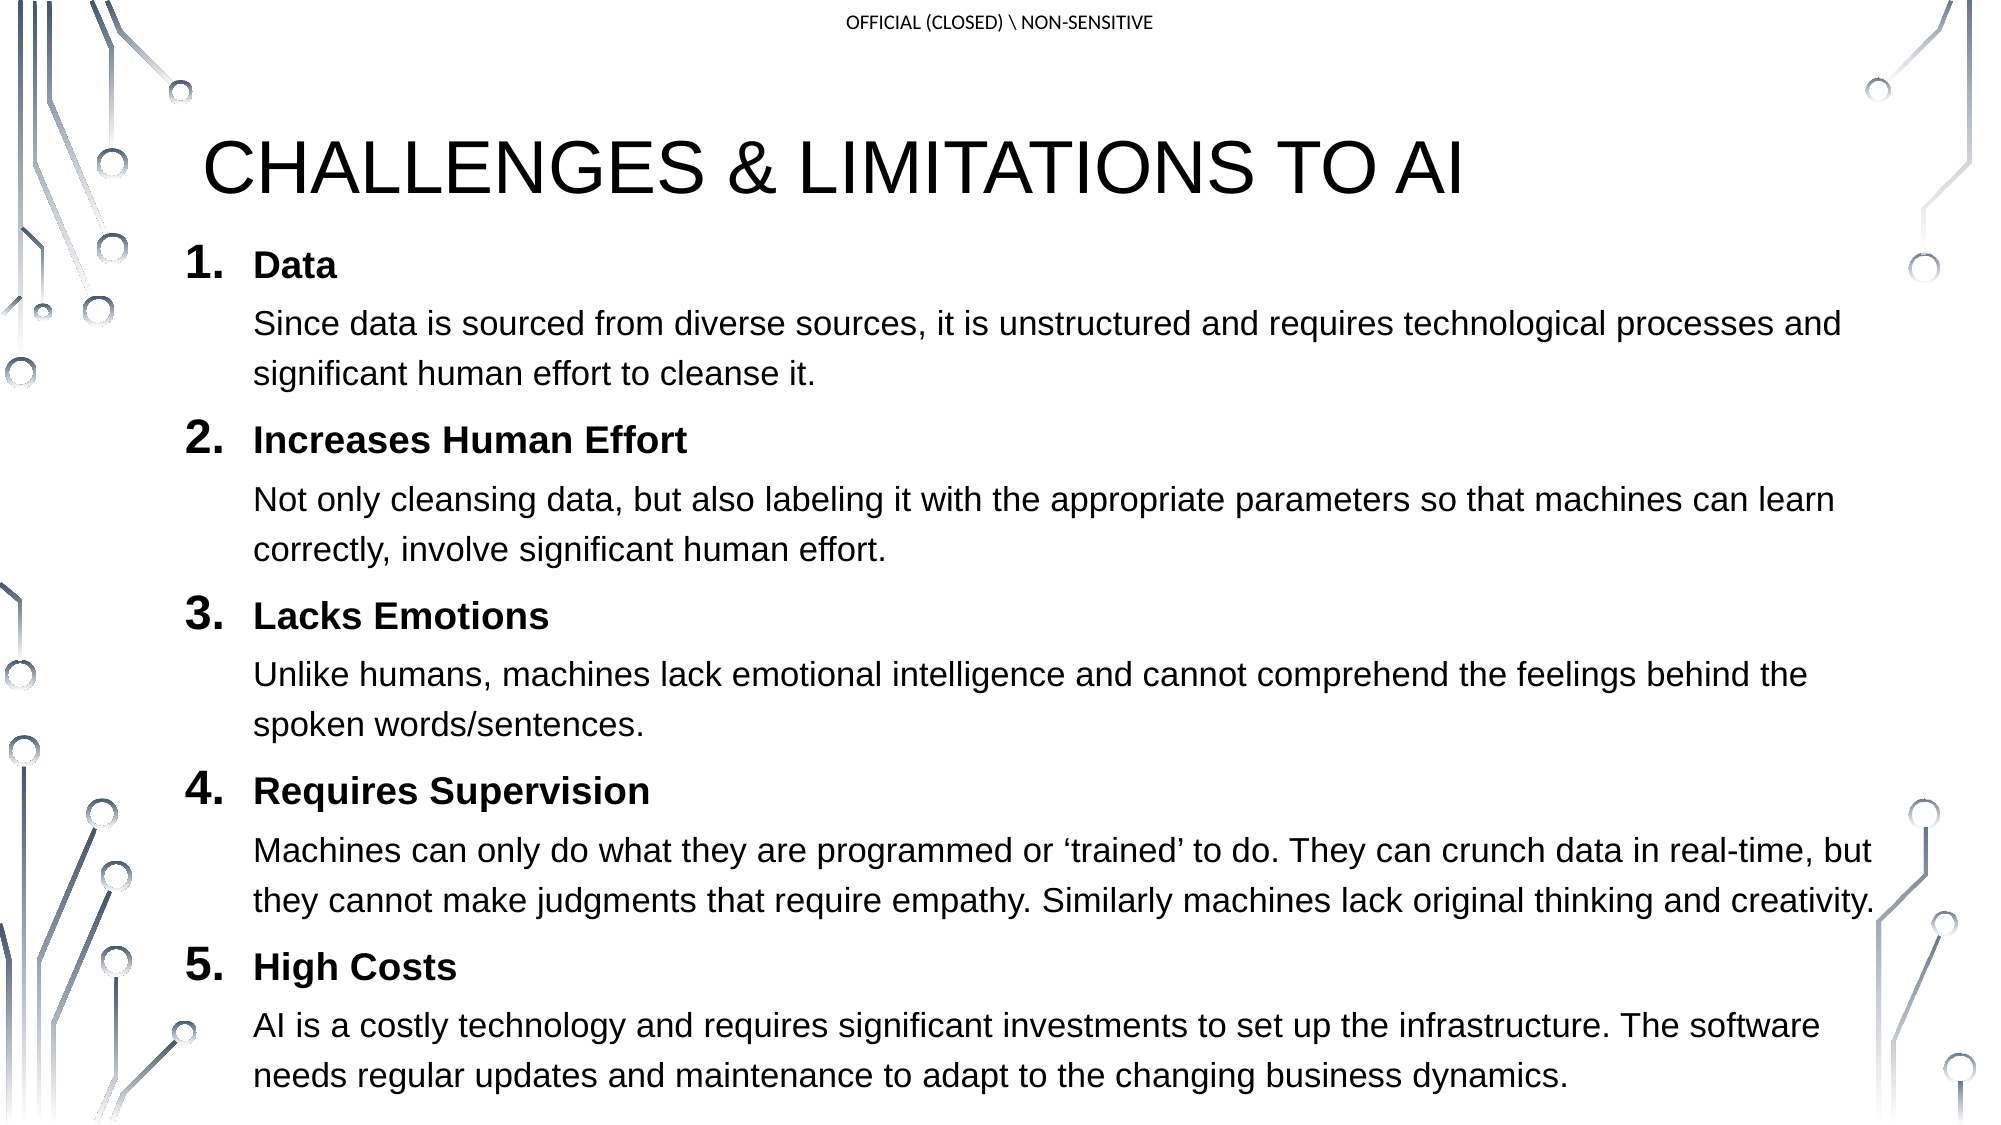

# Challenges & Limitations to AI
Data
Since data is sourced from diverse sources, it is unstructured and requires technological processes and significant human effort to cleanse it.
Increases Human Effort
Not only cleansing data, but also labeling it with the appropriate parameters so that machines can learn correctly, involve significant human effort.
Lacks Emotions
Unlike humans, machines lack emotional intelligence and cannot comprehend the feelings behind the spoken words/sentences.
Requires Supervision
Machines can only do what they are programmed or ‘trained’ to do. They can crunch data in real-time, but they cannot make judgments that require empathy. Similarly machines lack original thinking and creativity.
High Costs
AI is a costly technology and requires significant investments to set up the infrastructure. The software needs regular updates and maintenance to adapt to the changing business dynamics.